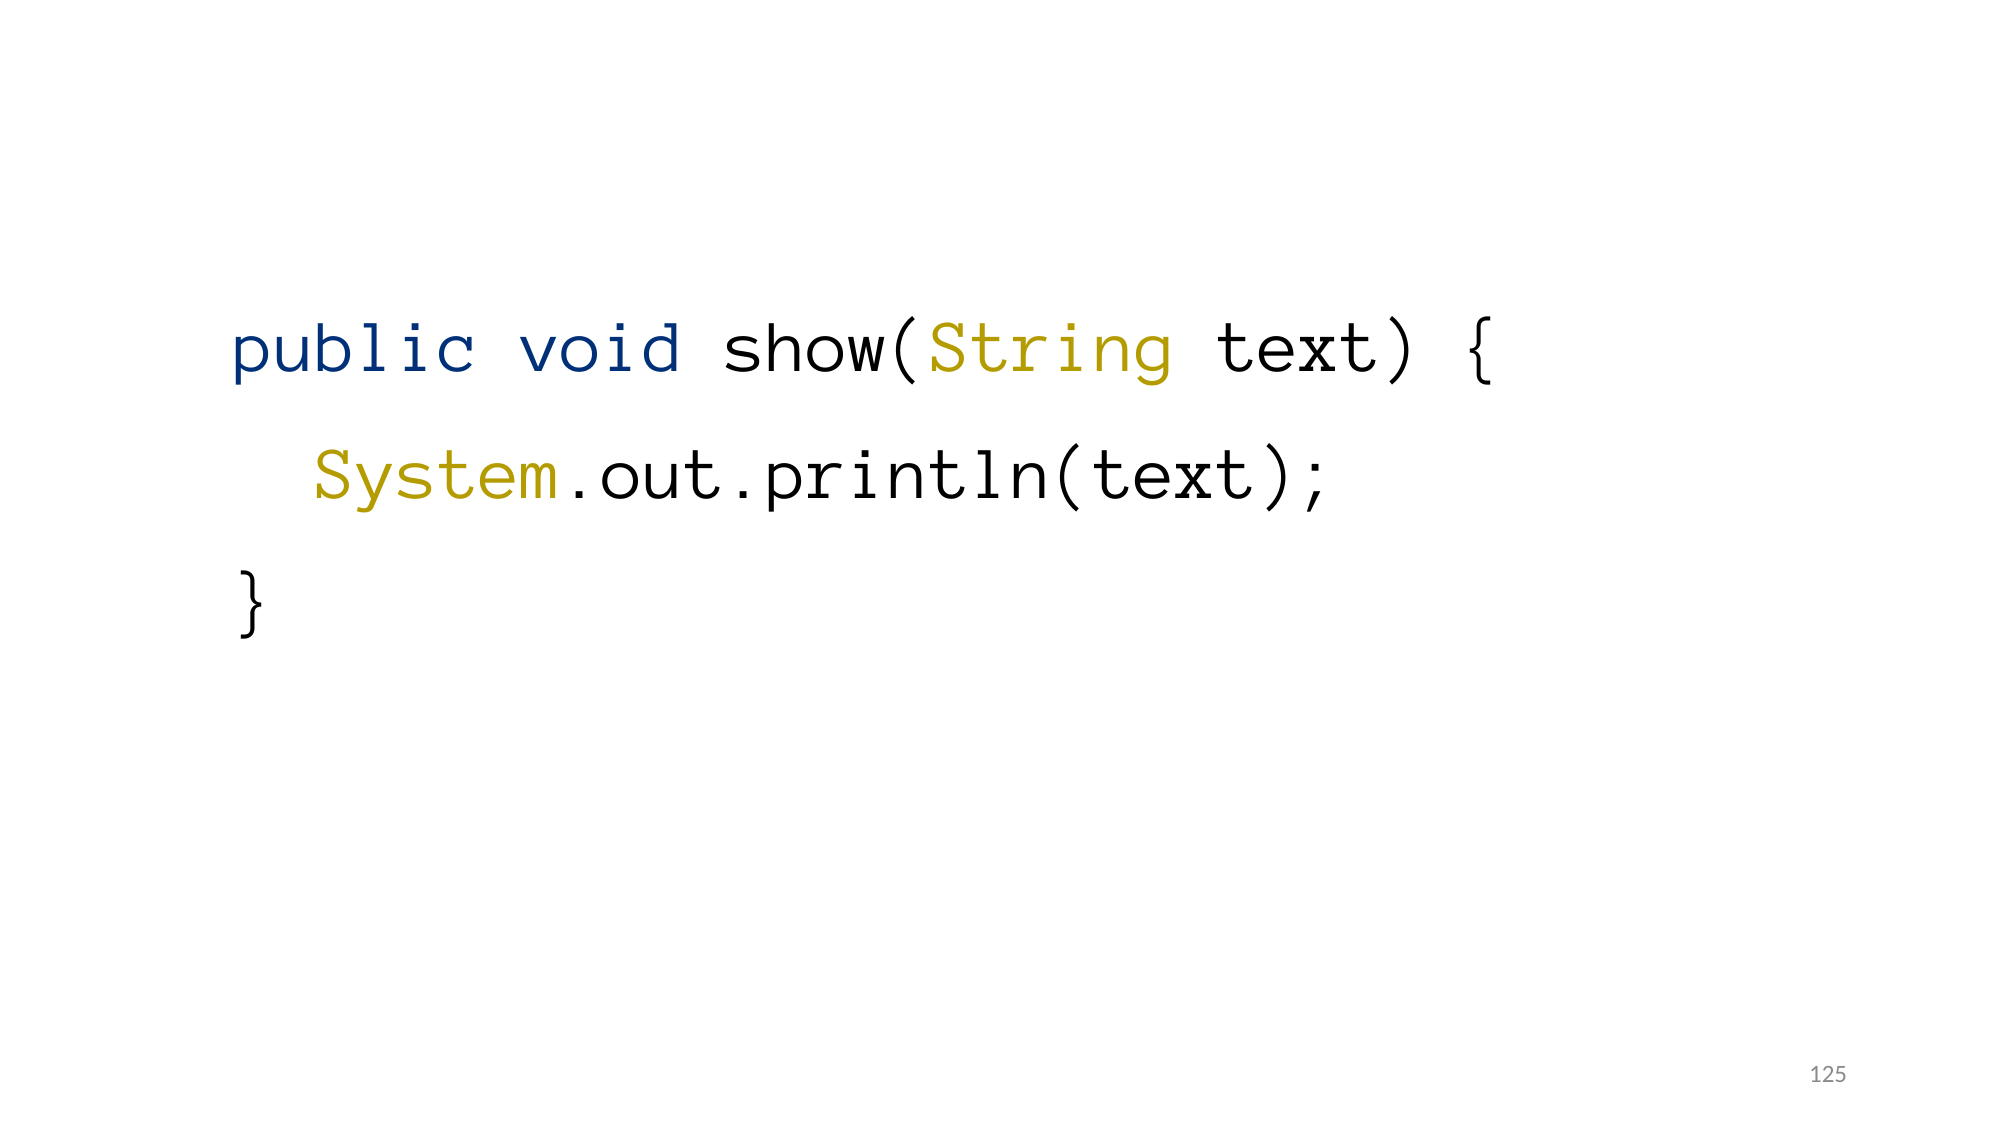

public void show(String text) {
    System.out.println(text);
  }
125